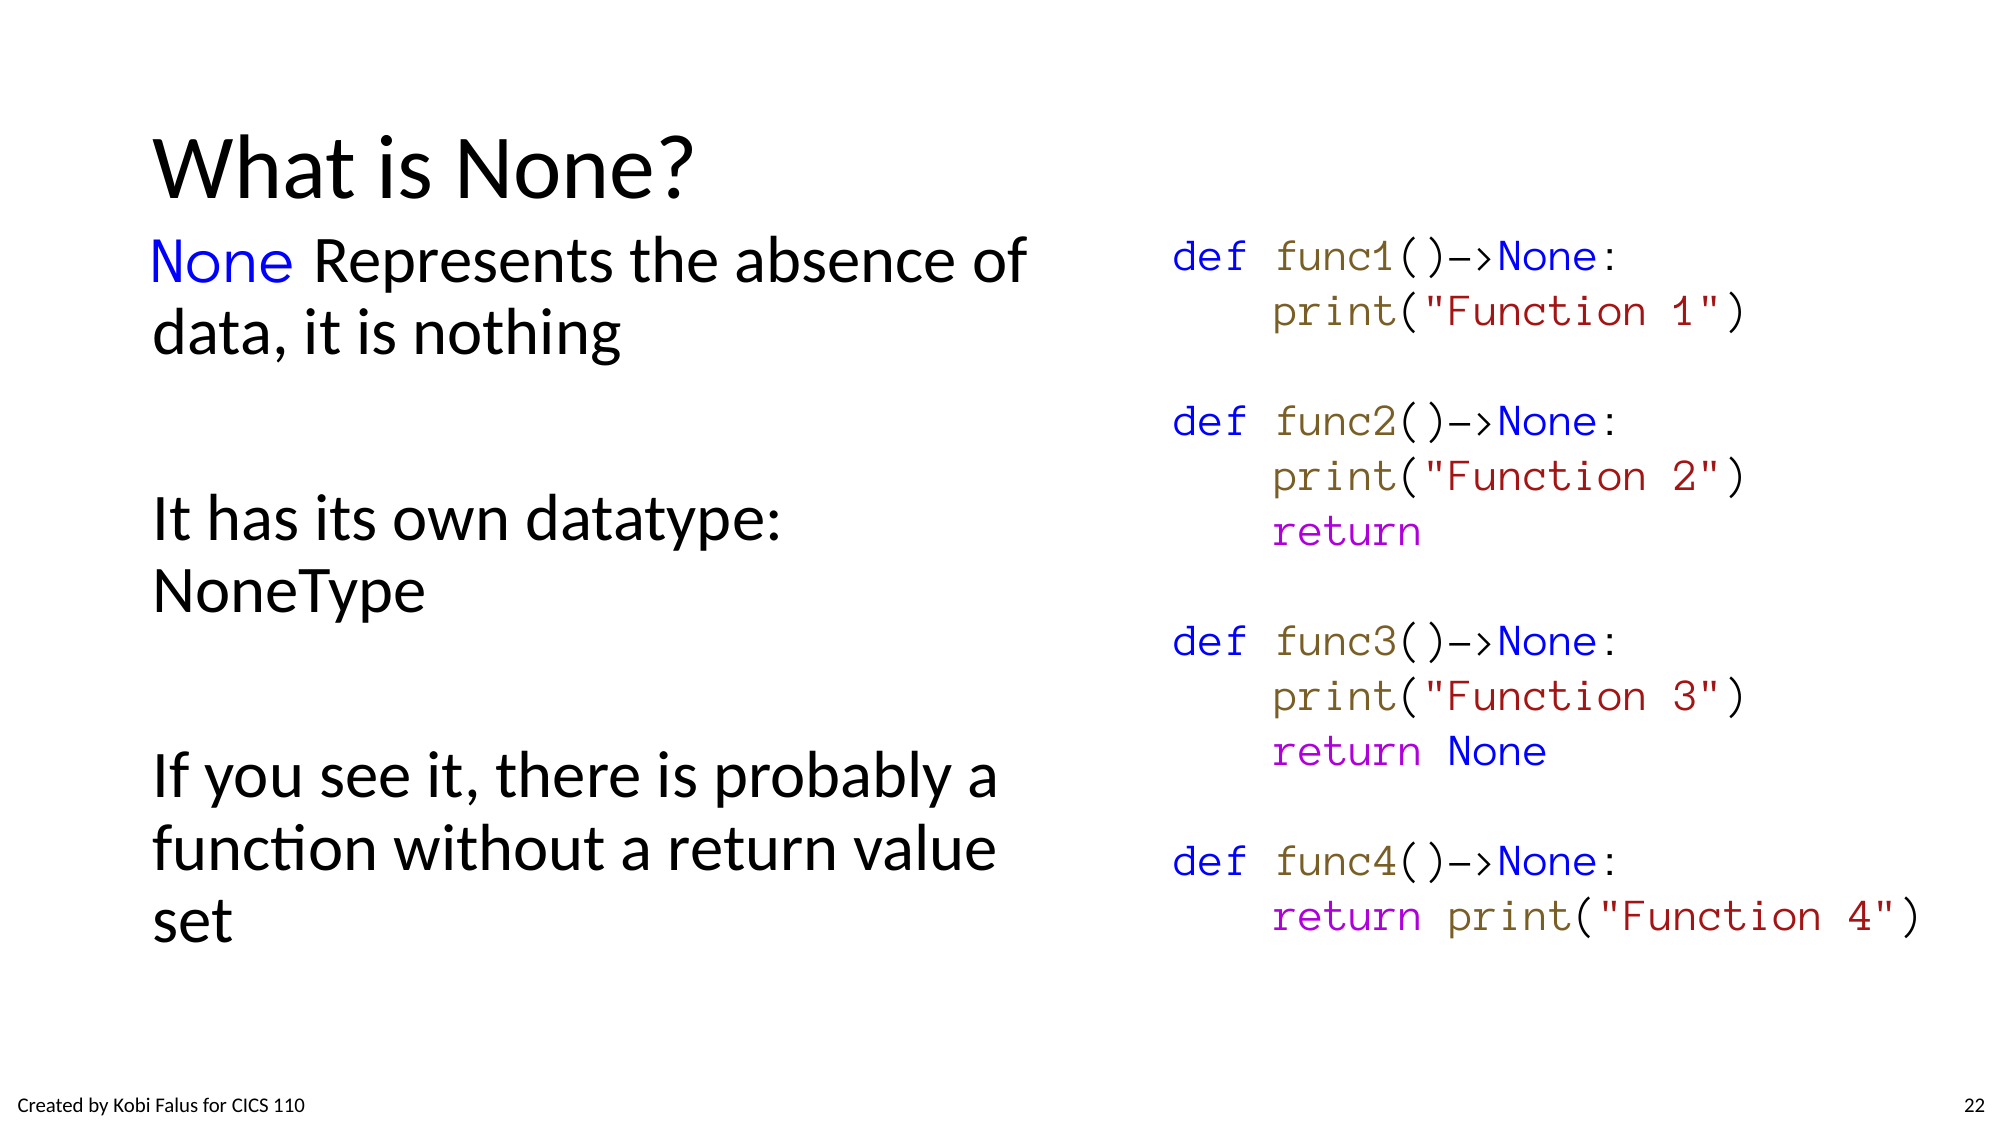

# What is None?
None Represents the absence of data, it is nothing

It has its own datatype: NoneType

If you see it, there is probably a function without a return value set
def func1()->None:
    print("Function 1")

def func2()->None:
    print("Function 2")
    return
def func3()->None:
    print("Function 3")
    return None
def func4()->None:
    return print("Function 4")